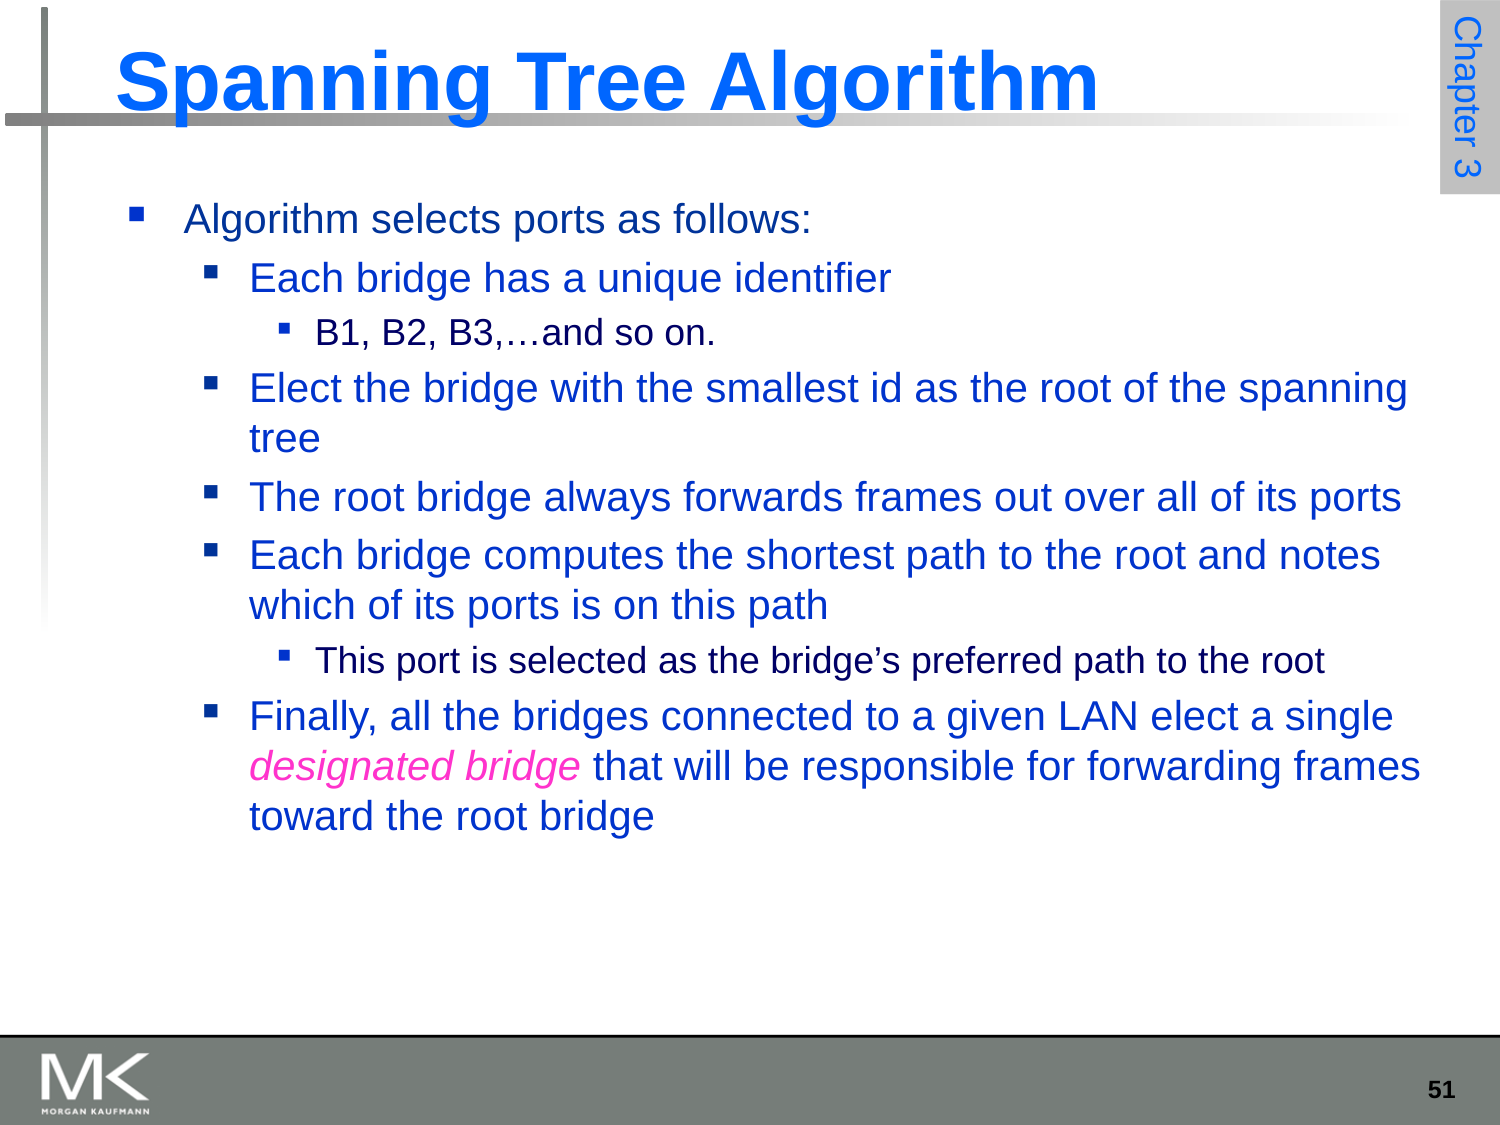

# Spanning Tree Algorithm
Algorithm selects ports as follows:
Each bridge has a unique identifier
B1, B2, B3,…and so on.
Elect the bridge with the smallest id as the root of the spanning tree
The root bridge always forwards frames out over all of its ports
Each bridge computes the shortest path to the root and notes which of its ports is on this path
This port is selected as the bridge’s preferred path to the root
Finally, all the bridges connected to a given LAN elect a single designated bridge that will be responsible for forwarding frames toward the root bridge